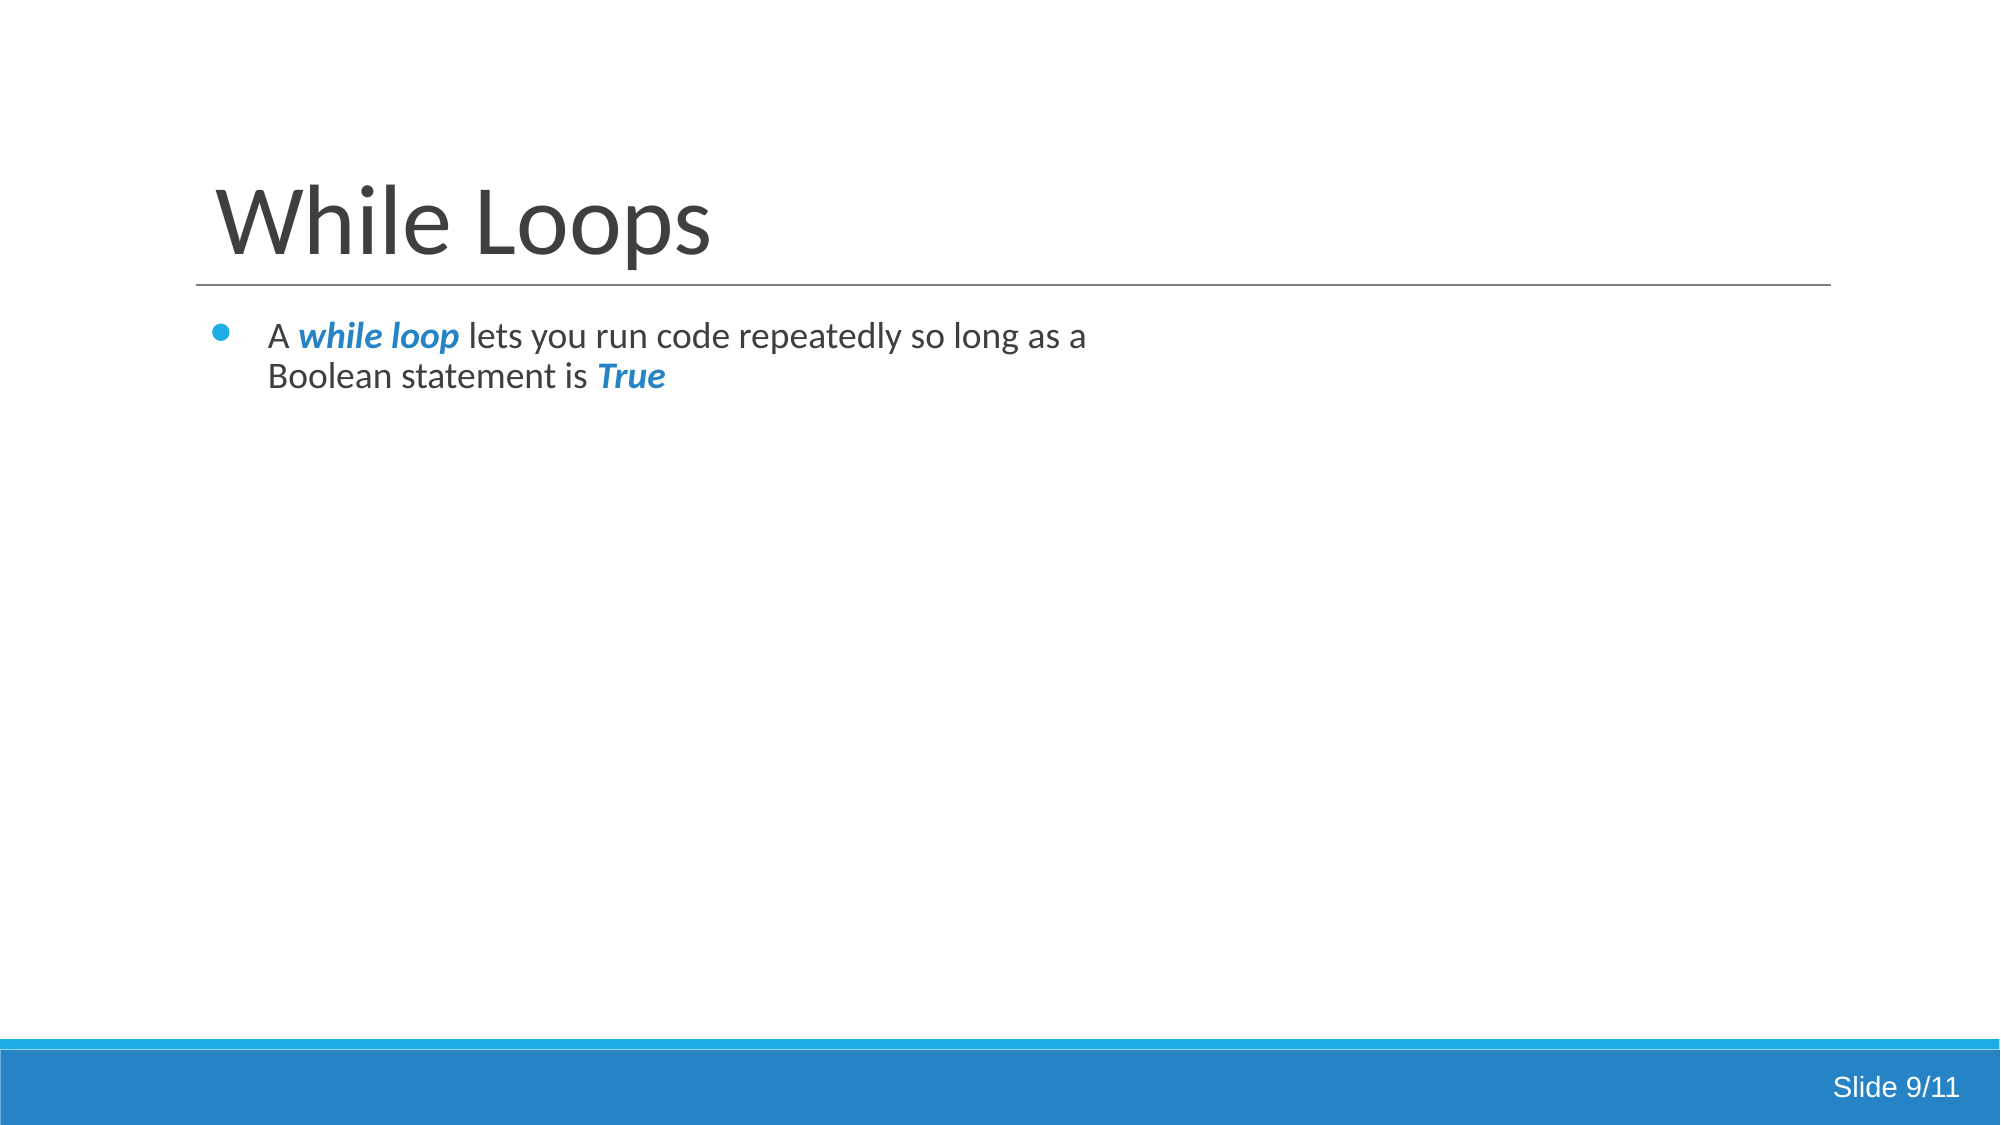

# While Loops
A while loop lets you run code repeatedly so long as a Boolean statement is True
Slide 9/11